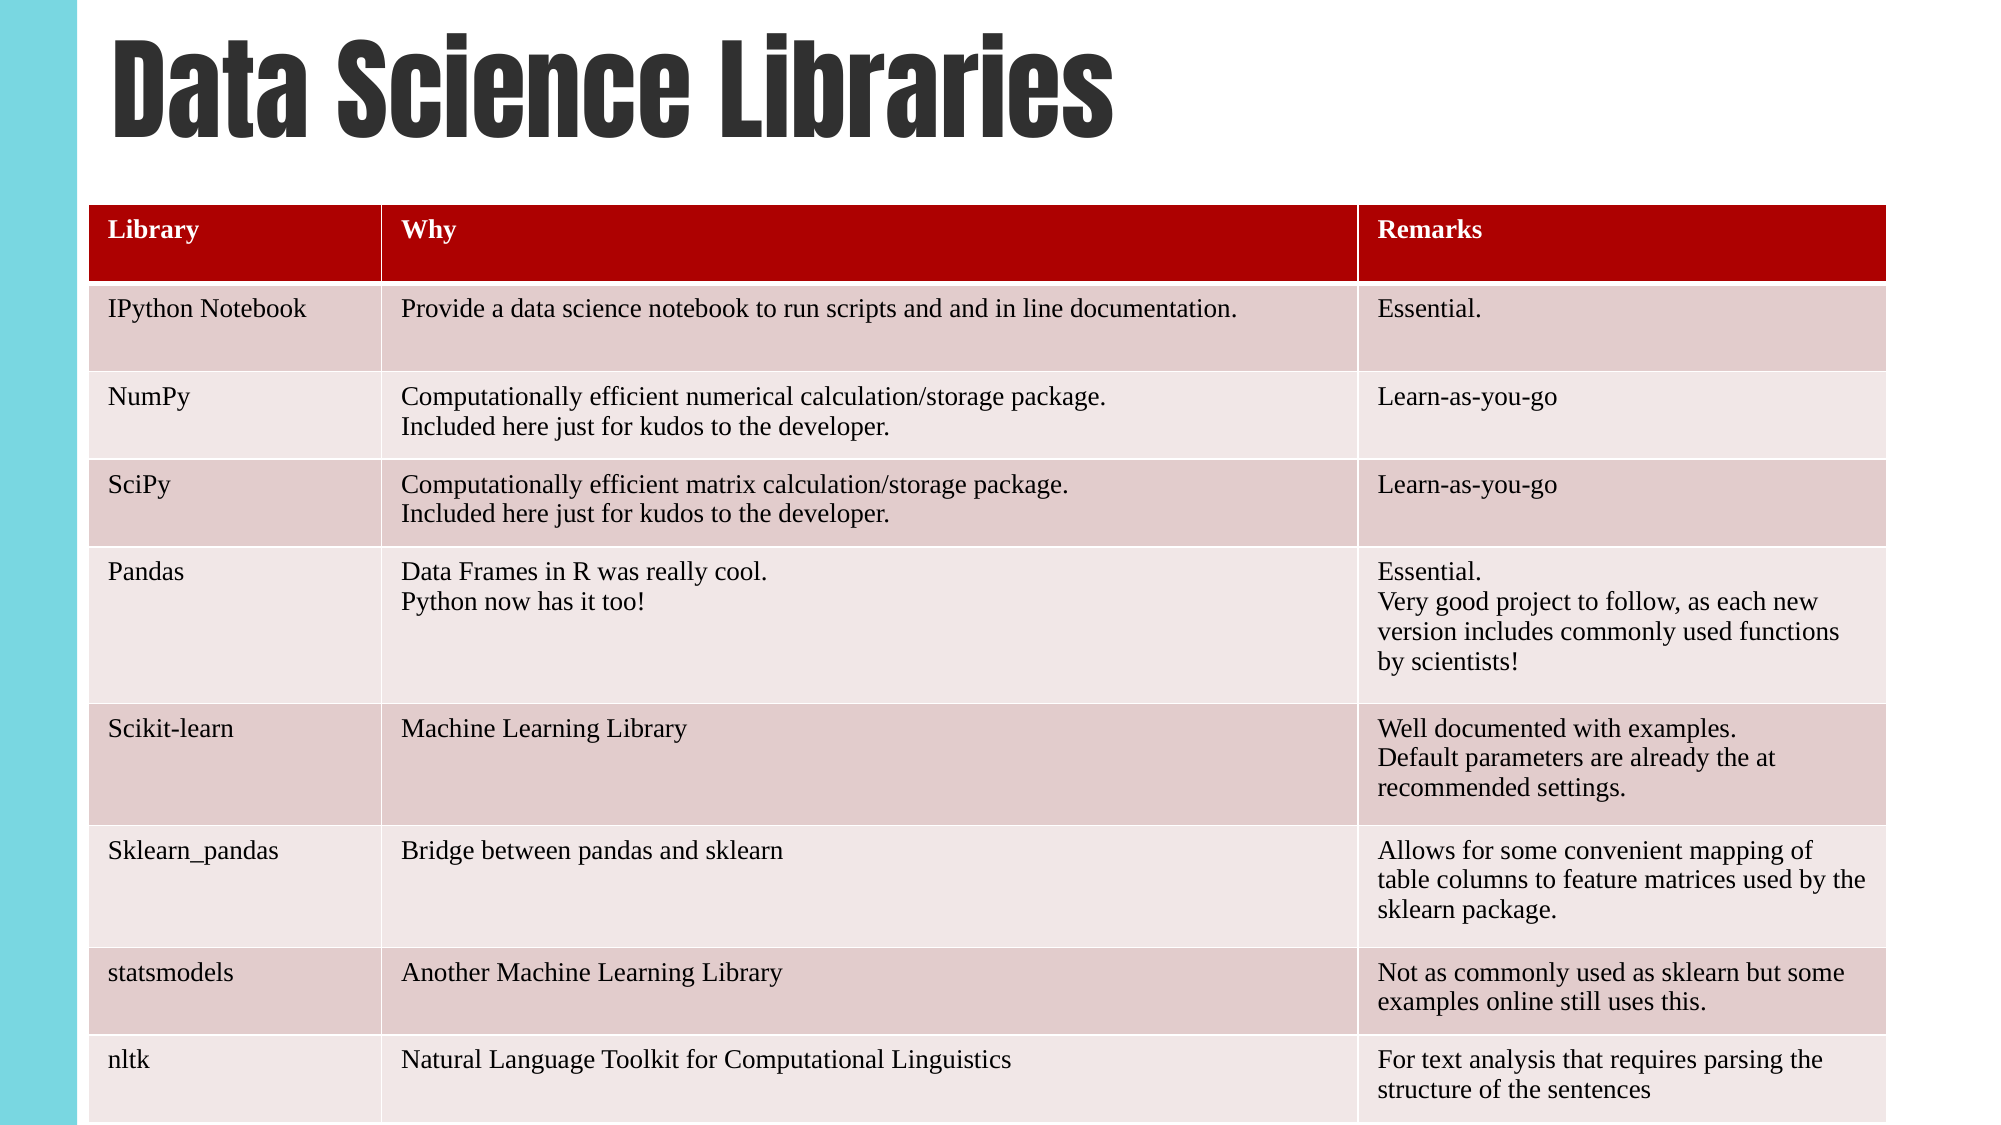

Data Science Libraries
| Library | Why | Remarks |
| --- | --- | --- |
| IPython Notebook | Provide a data science notebook to run scripts and and in line documentation. | Essential. |
| NumPy | Computationally efficient numerical calculation/storage package. Included here just for kudos to the developer. | Learn-as-you-go |
| SciPy | Computationally efficient matrix calculation/storage package. Included here just for kudos to the developer. | Learn-as-you-go |
| Pandas | Data Frames in R was really cool. Python now has it too! | Essential. Very good project to follow, as each new version includes commonly used functions by scientists! |
| Scikit-learn | Machine Learning Library | Well documented with examples. Default parameters are already the at recommended settings. |
| Sklearn\_pandas | Bridge between pandas and sklearn | Allows for some convenient mapping of table columns to feature matrices used by the sklearn package. |
| statsmodels | Another Machine Learning Library | Not as commonly used as sklearn but some examples online still uses this. |
| nltk | Natural Language Toolkit for Computational Linguistics | For text analysis that requires parsing the structure of the sentences |